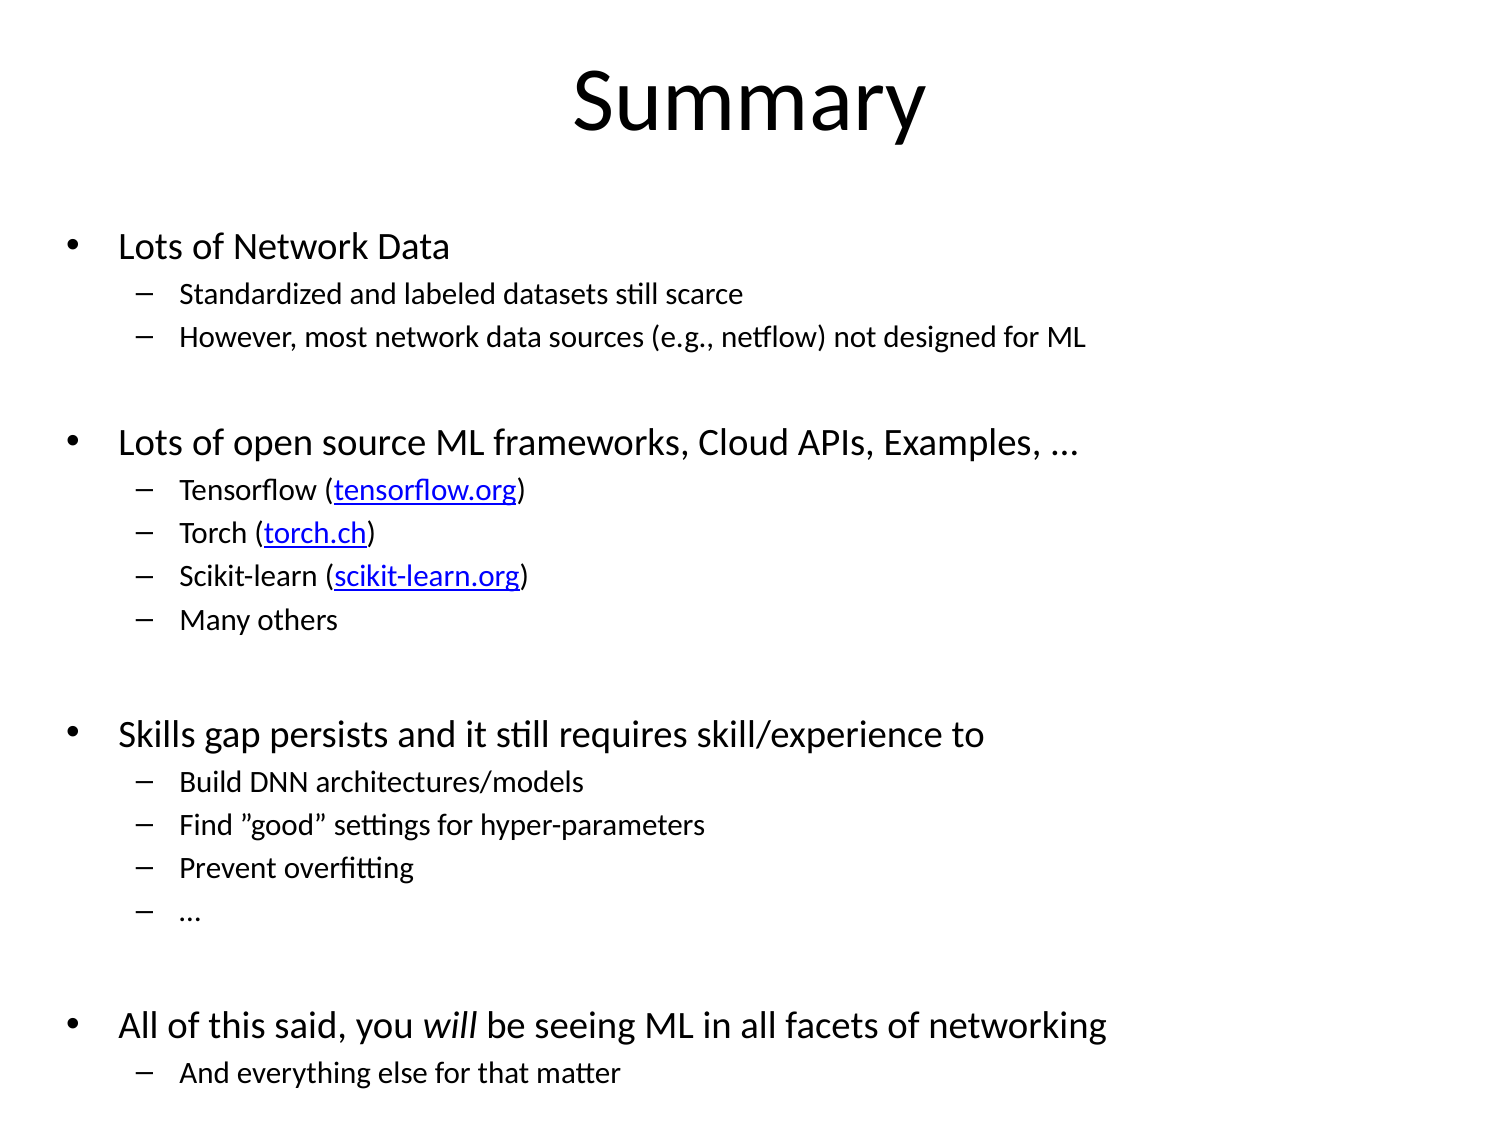

# Summary
Lots of Network Data
Standardized and labeled datasets still scarce
However, most network data sources (e.g., netflow) not designed for ML

Lots of open source ML frameworks, Cloud APIs, Examples, …
Tensorflow (tensorflow.org)
Torch (torch.ch)
Scikit-learn (scikit-learn.org)
Many others

Skills gap persists and it still requires skill/experience to
Build DNN architectures/models
Find ”good” settings for hyper-parameters
Prevent overfitting
…

All of this said, you will be seeing ML in all facets of networking
And everything else for that matter